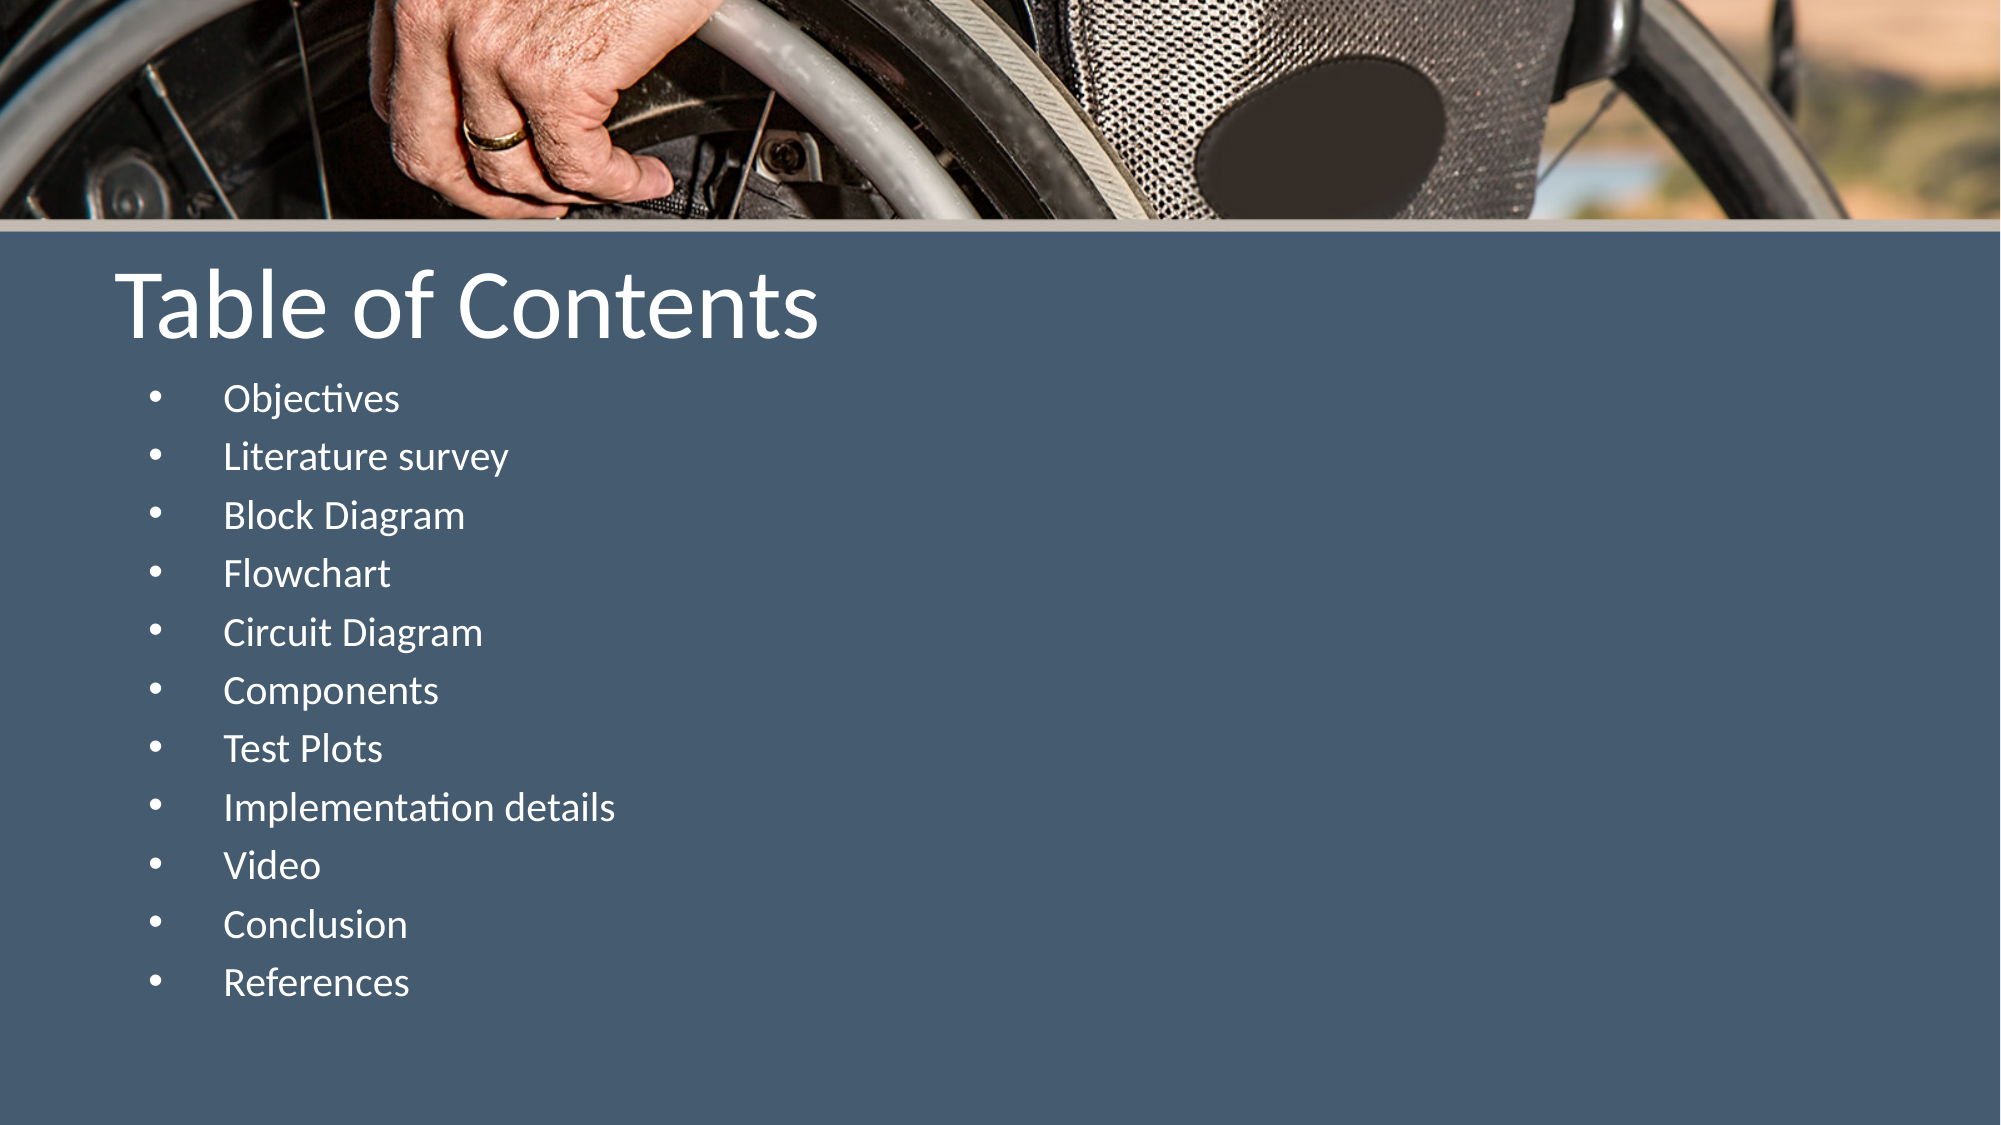

# Table of Contents
Objectives
Literature survey
Block Diagram
Flowchart
Circuit Diagram
Components
Test Plots
Implementation details
Video
Conclusion
References